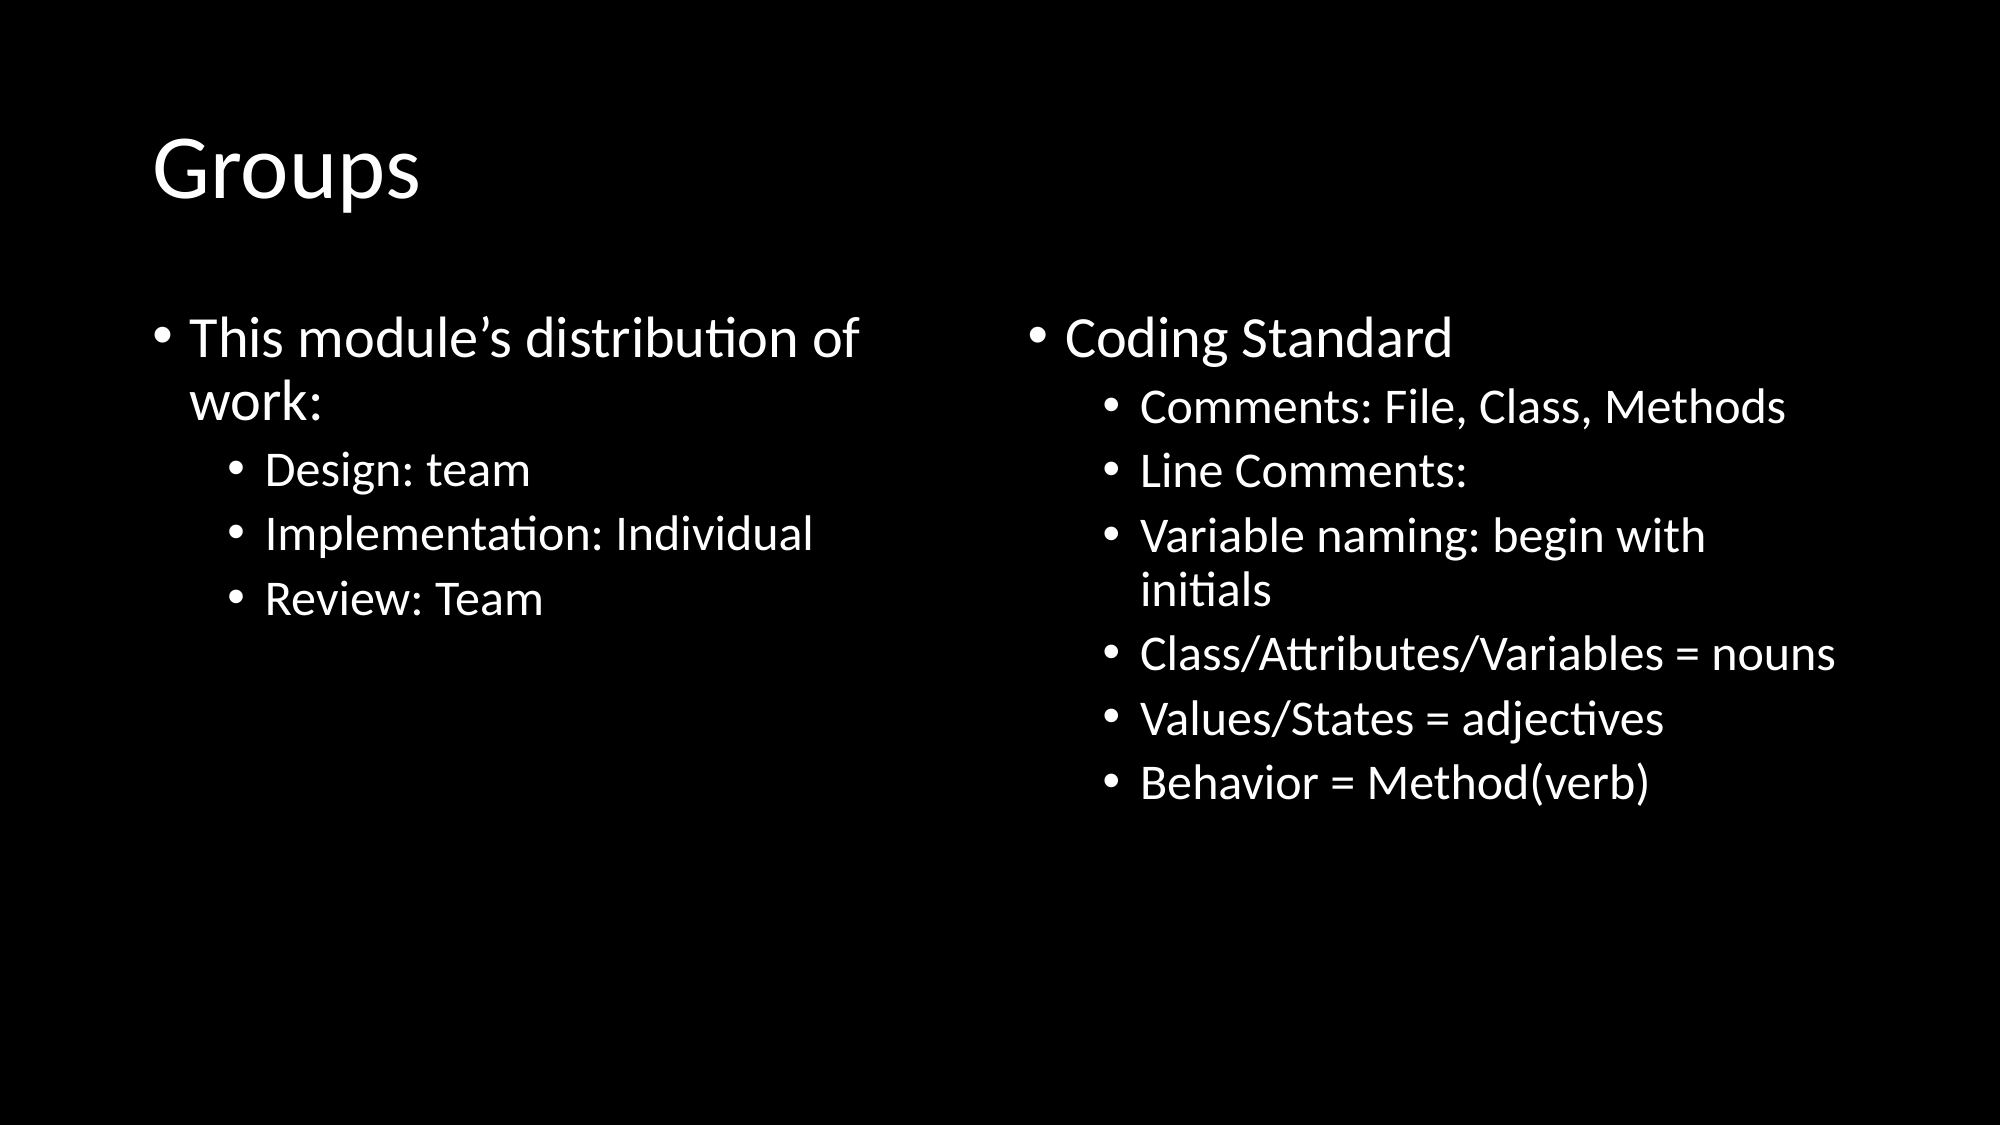

# Groups
This module’s distribution of work:
Design: team
Implementation: Individual
Review: Team

Coding Standard
Comments: File, Class, Methods
Line Comments:
Variable naming: begin with initials
Class/Attributes/Variables = nouns
Values/States = adjectives
Behavior = Method(verb)